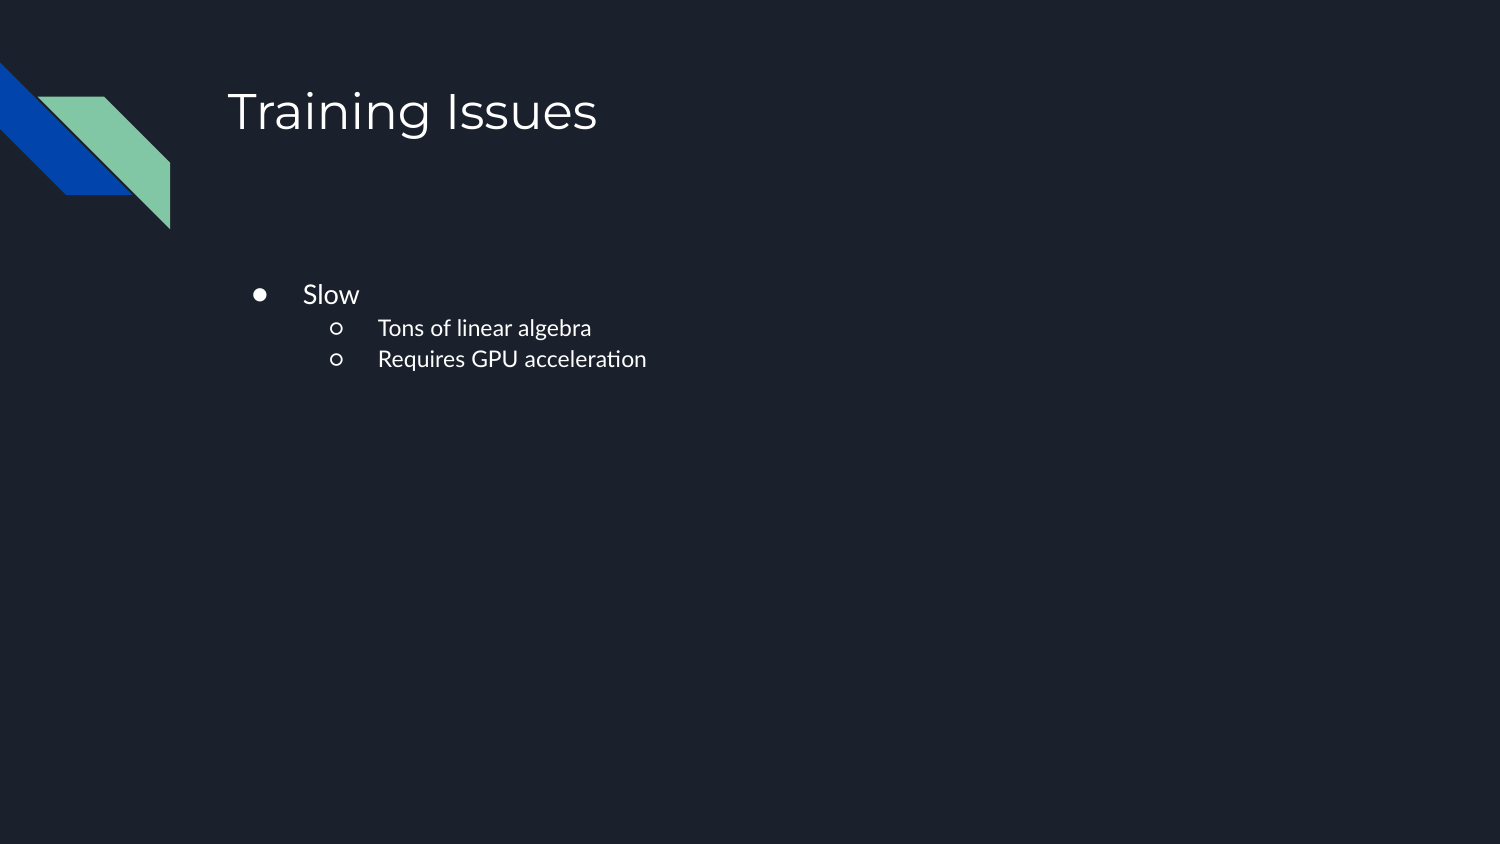

# Training Issues
Slow
Tons of linear algebra
Requires GPU acceleration